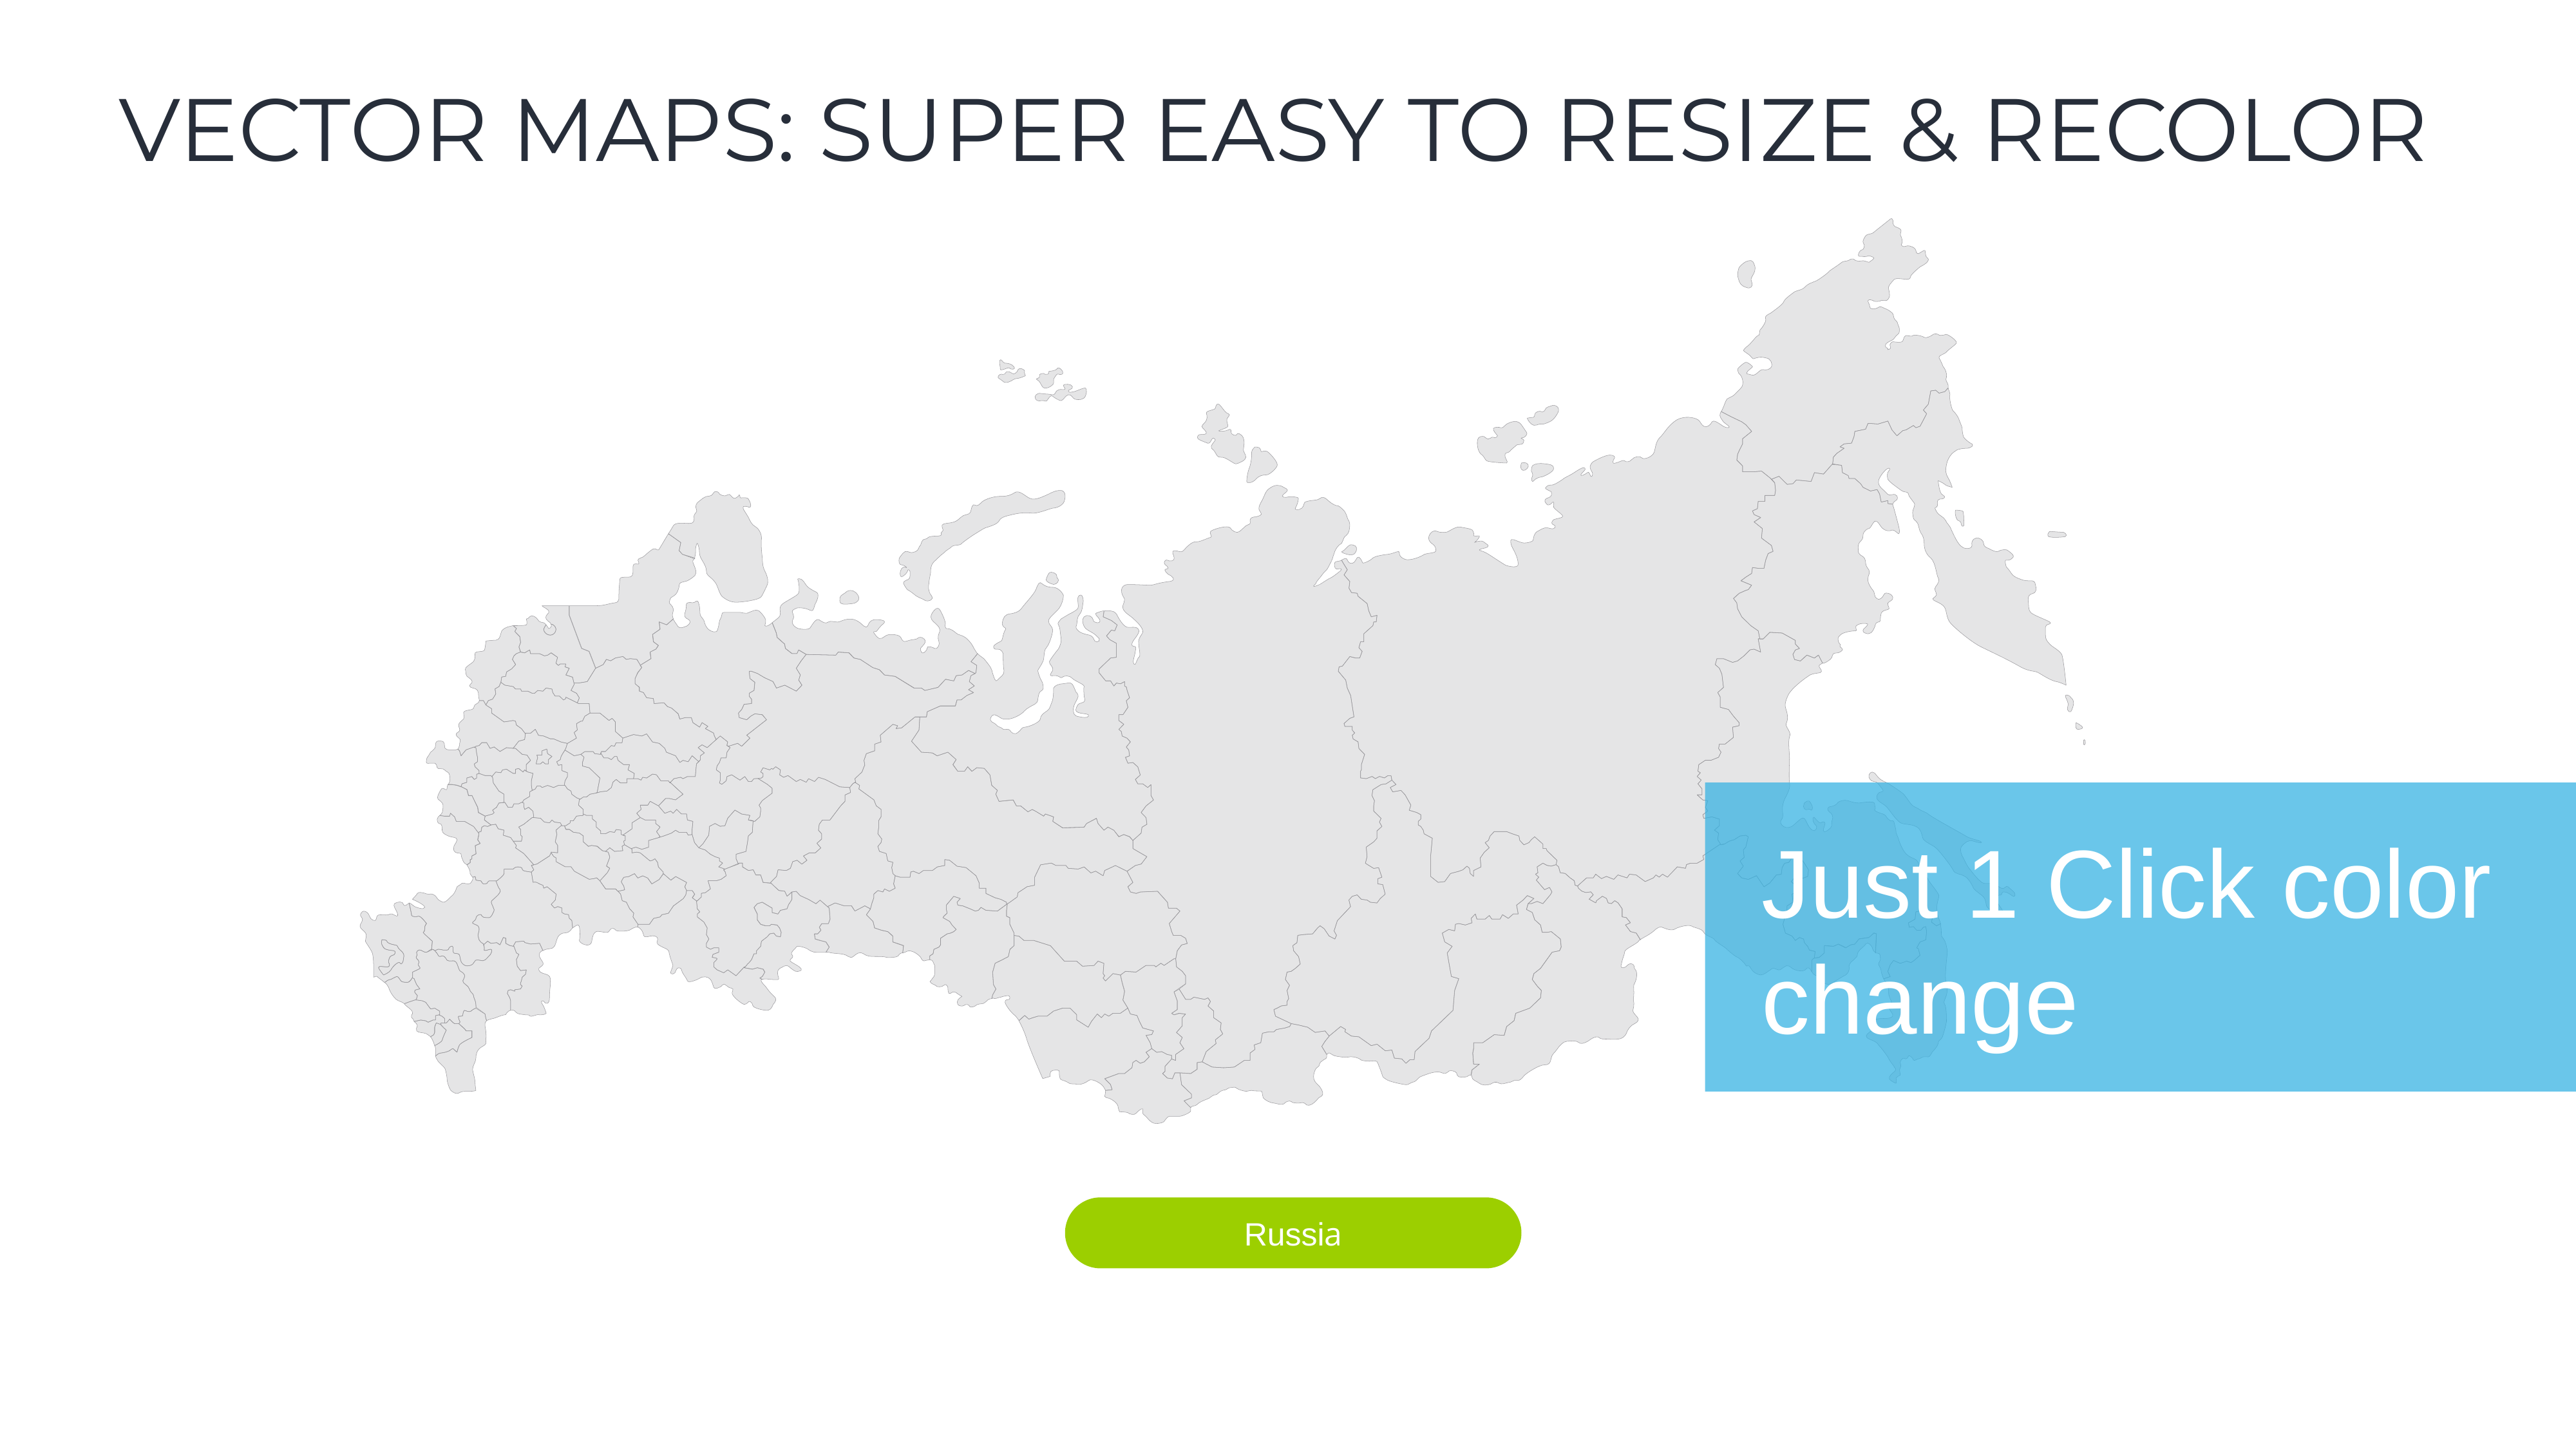

VECTOR MAPS: SUPER EASY TO RESIZE & RECOLOR

Just 1 Click color change
Russia